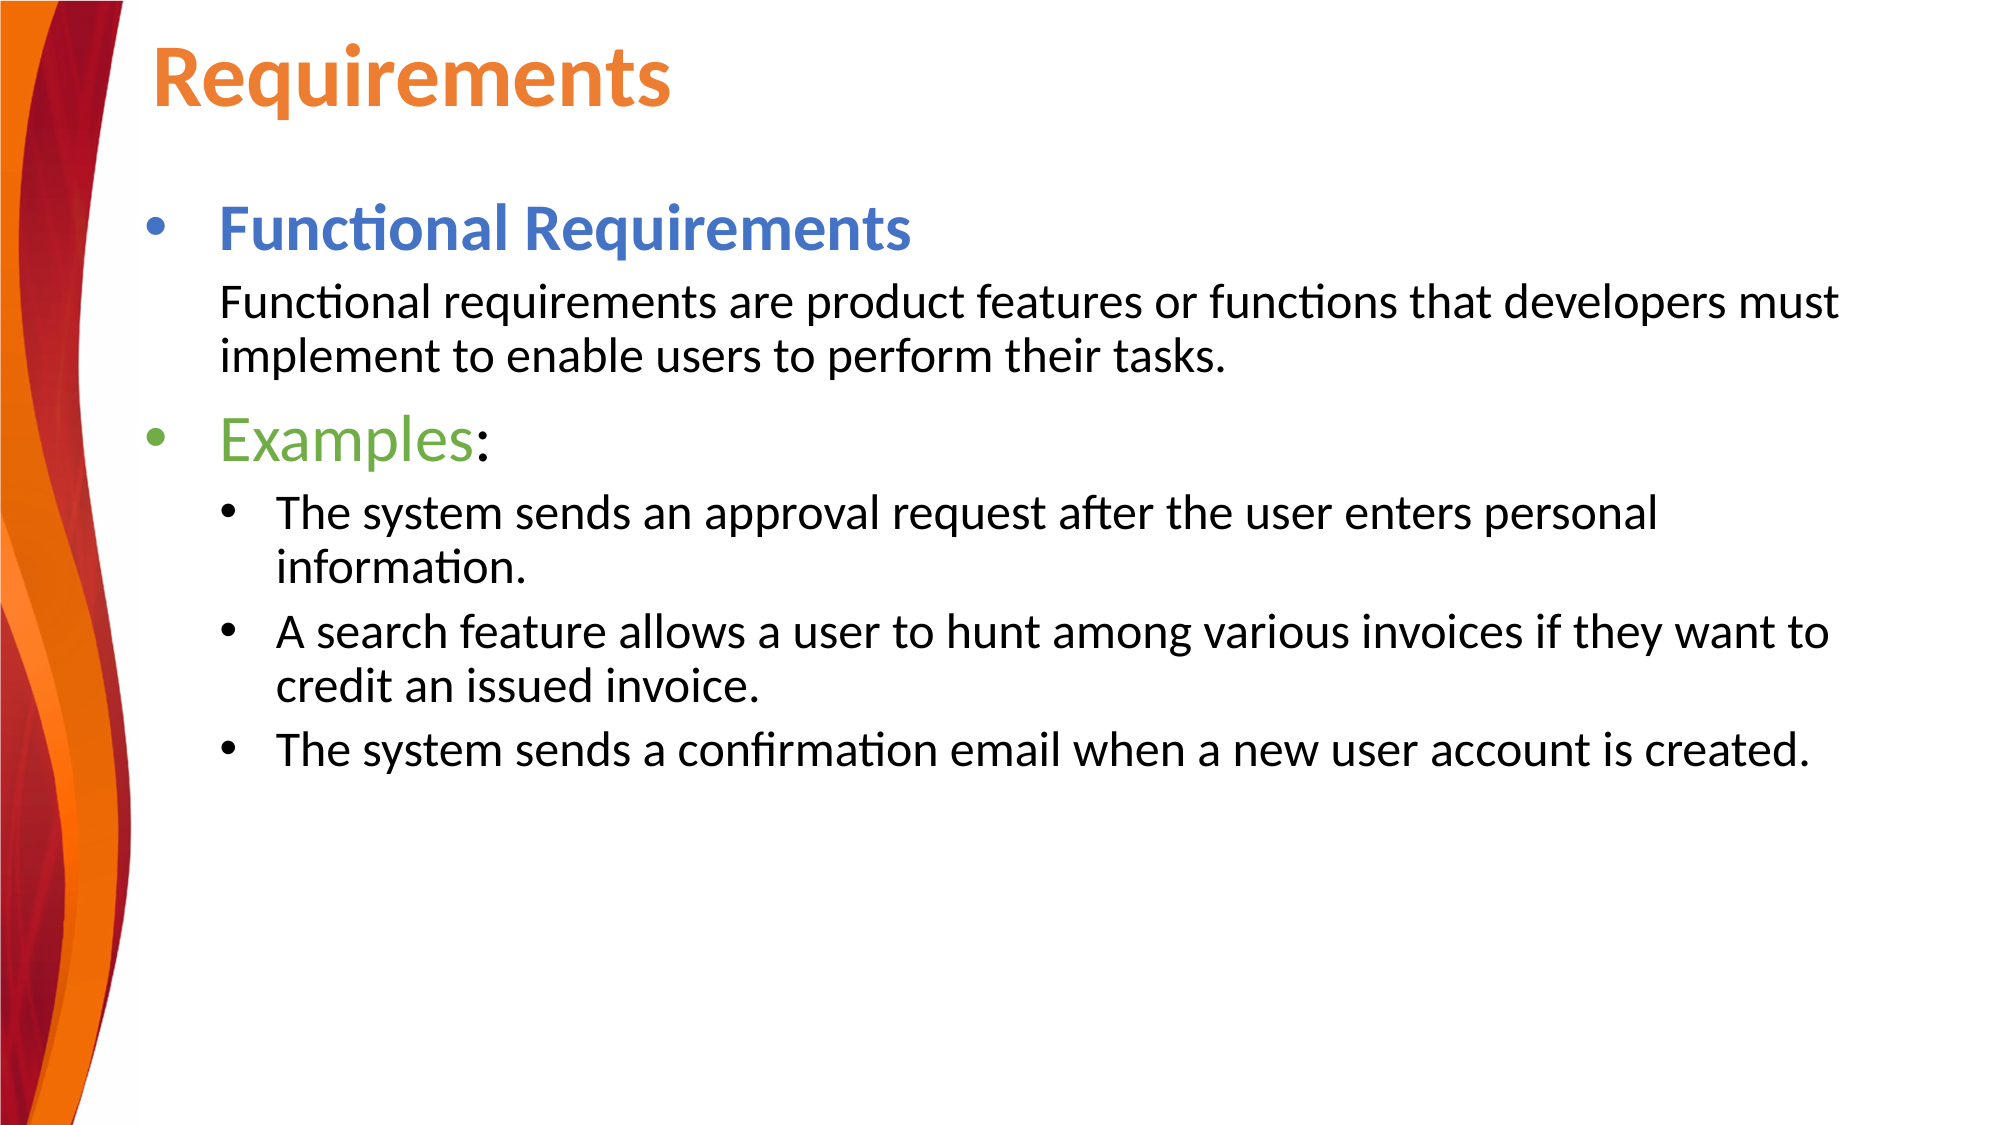

Requirements
Functional Requirements
Functional requirements are product features or functions that developers must implement to enable users to perform their tasks.
Examples:
The system sends an approval request after the user enters personal information.
A search feature allows a user to hunt among various invoices if they want to credit an issued invoice.
The system sends a confirmation email when a new user account is created.